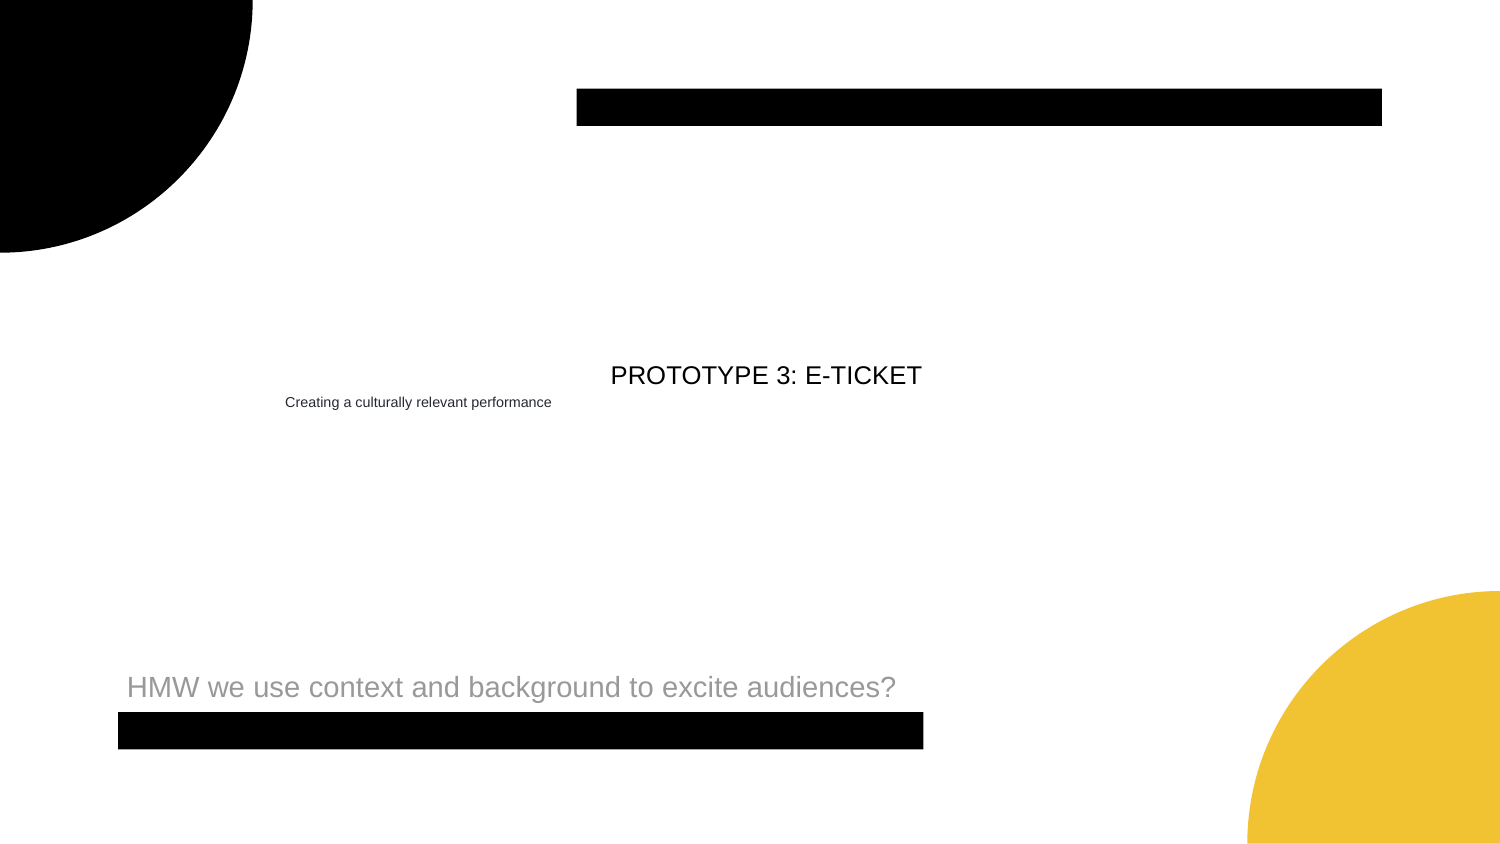

# PROTOTYPE 3: E-TICKET
   Creating a culturally relevant performance
HMW we use context and background to excite audiences?